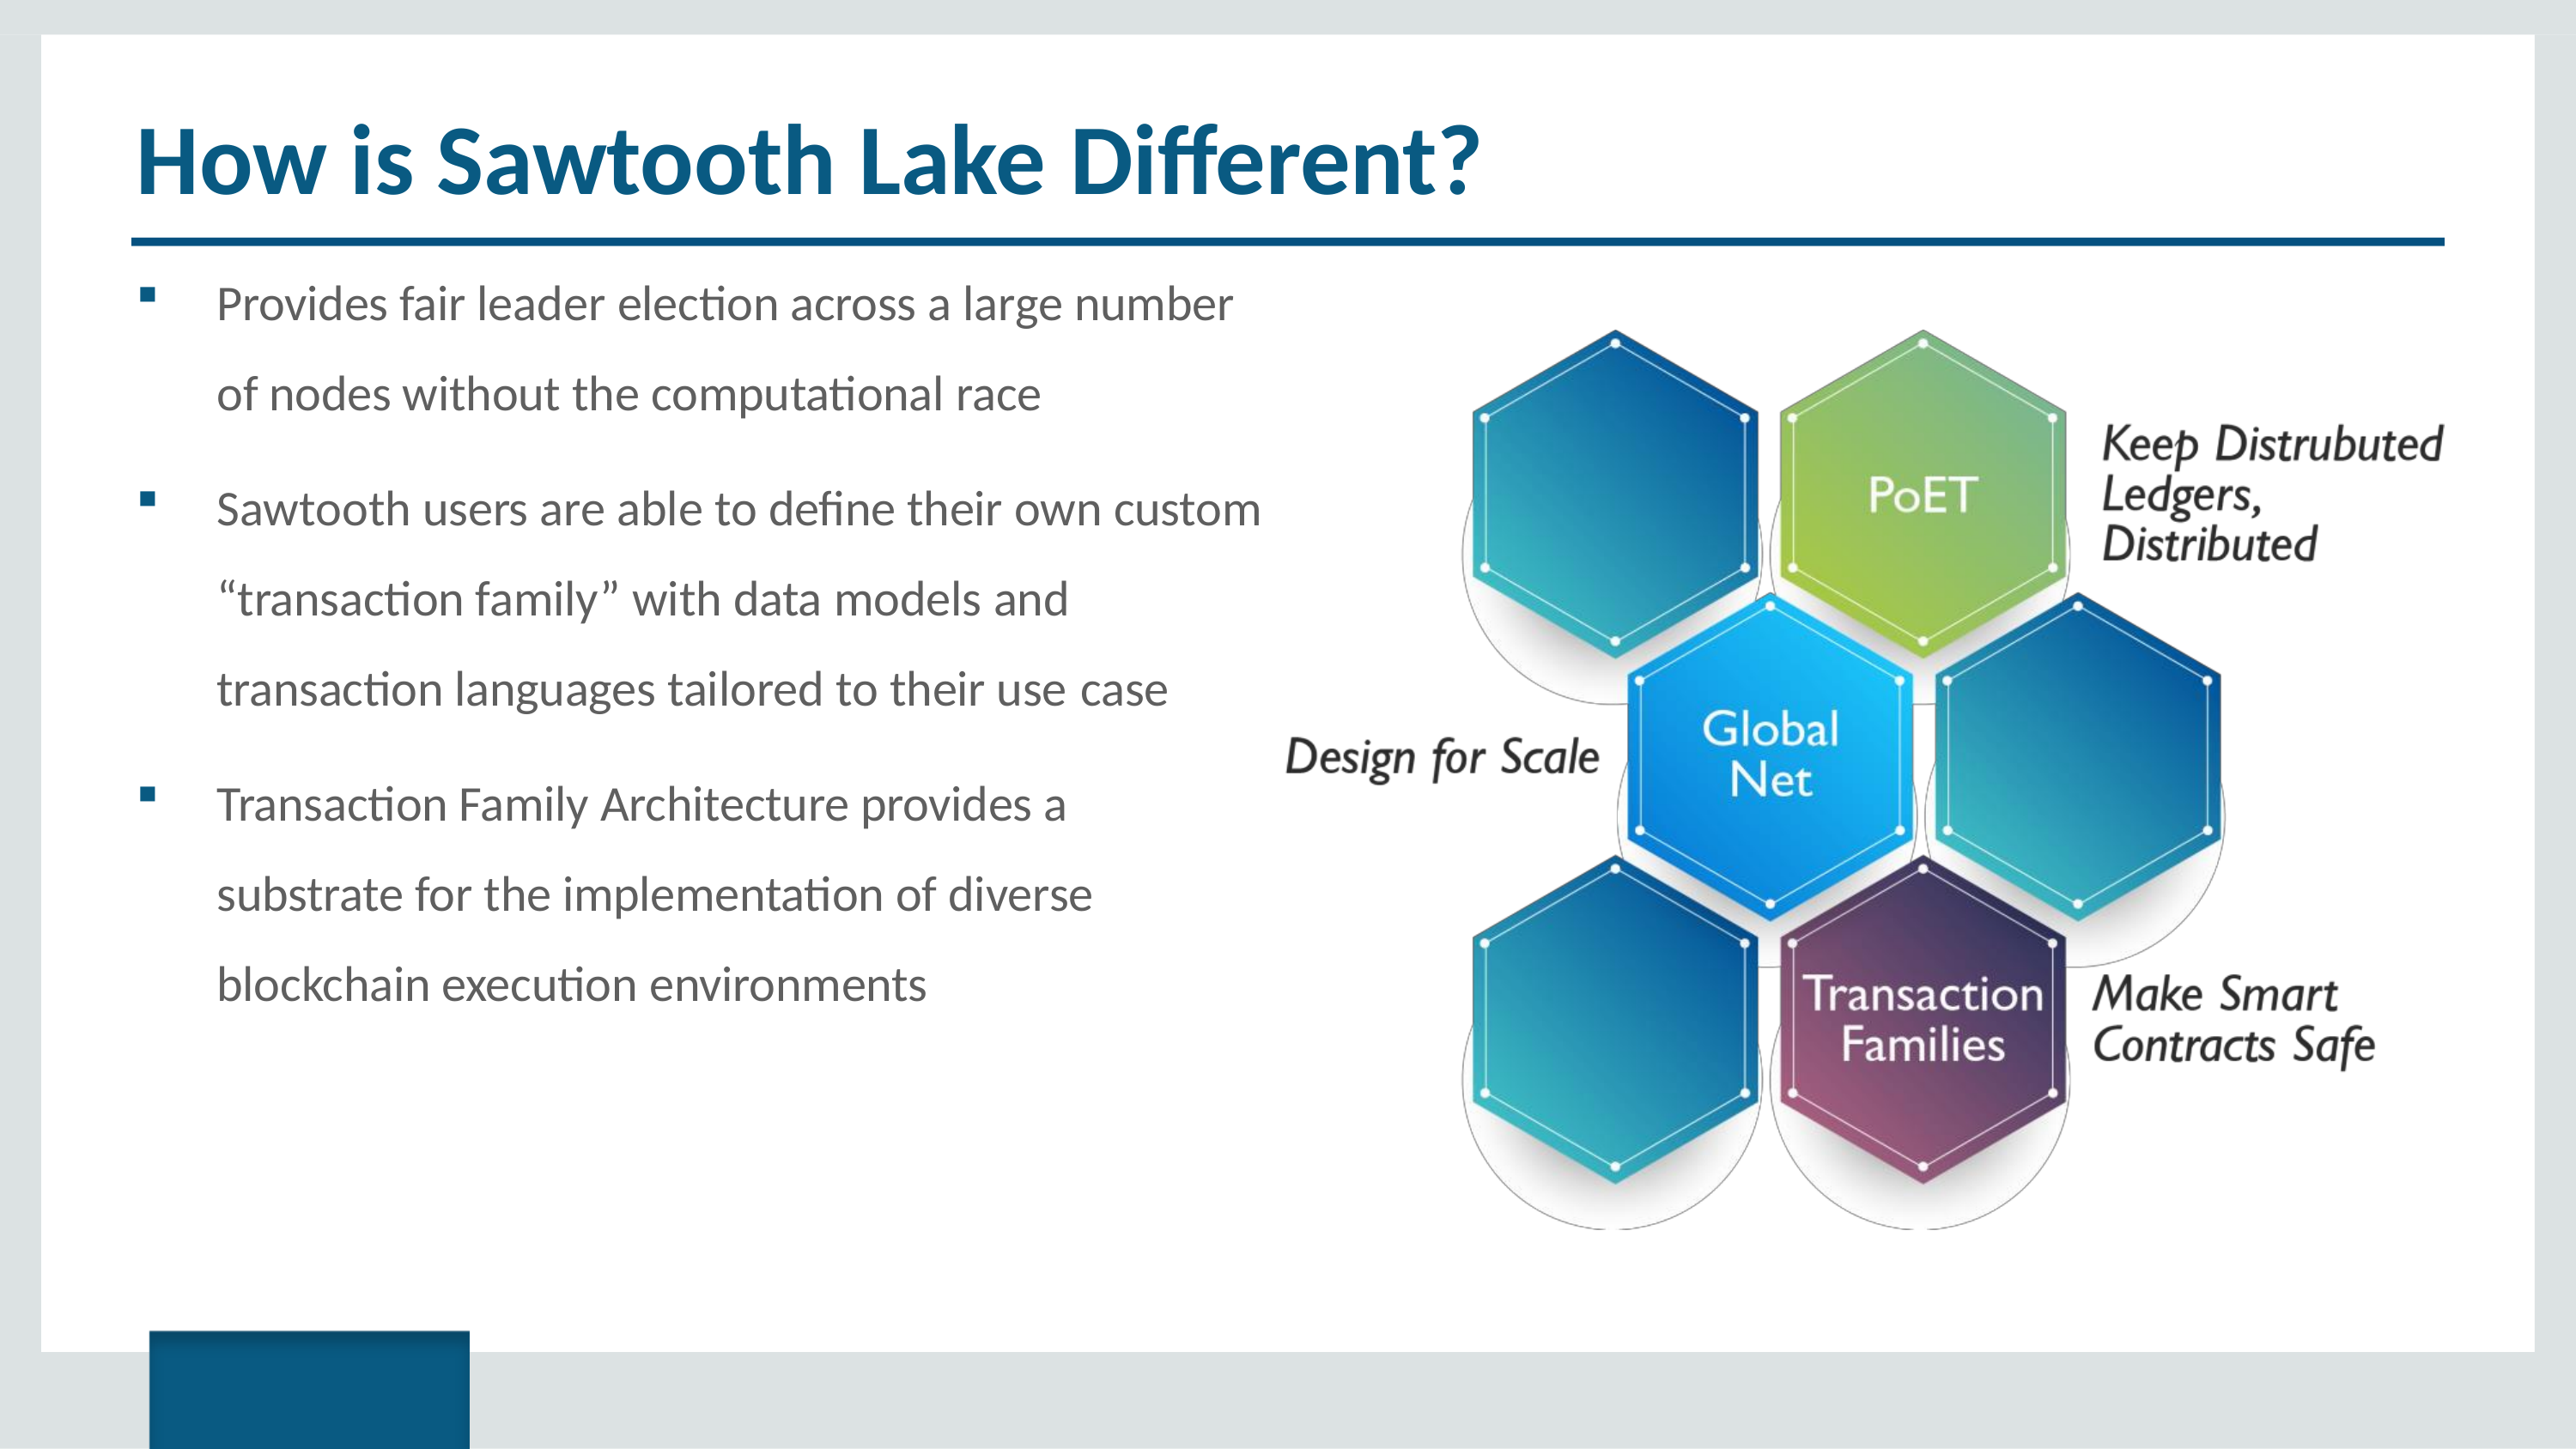

# How is Sawtooth Lake Different?
Provides fair leader election across a large number  of nodes without the computational race
Sawtooth users are able to define their own custom  “transaction family” with data models and  transaction languages tailored to their use case
Transaction Family Architecture provides a  substrate for the implementation of diverse  blockchain execution environments